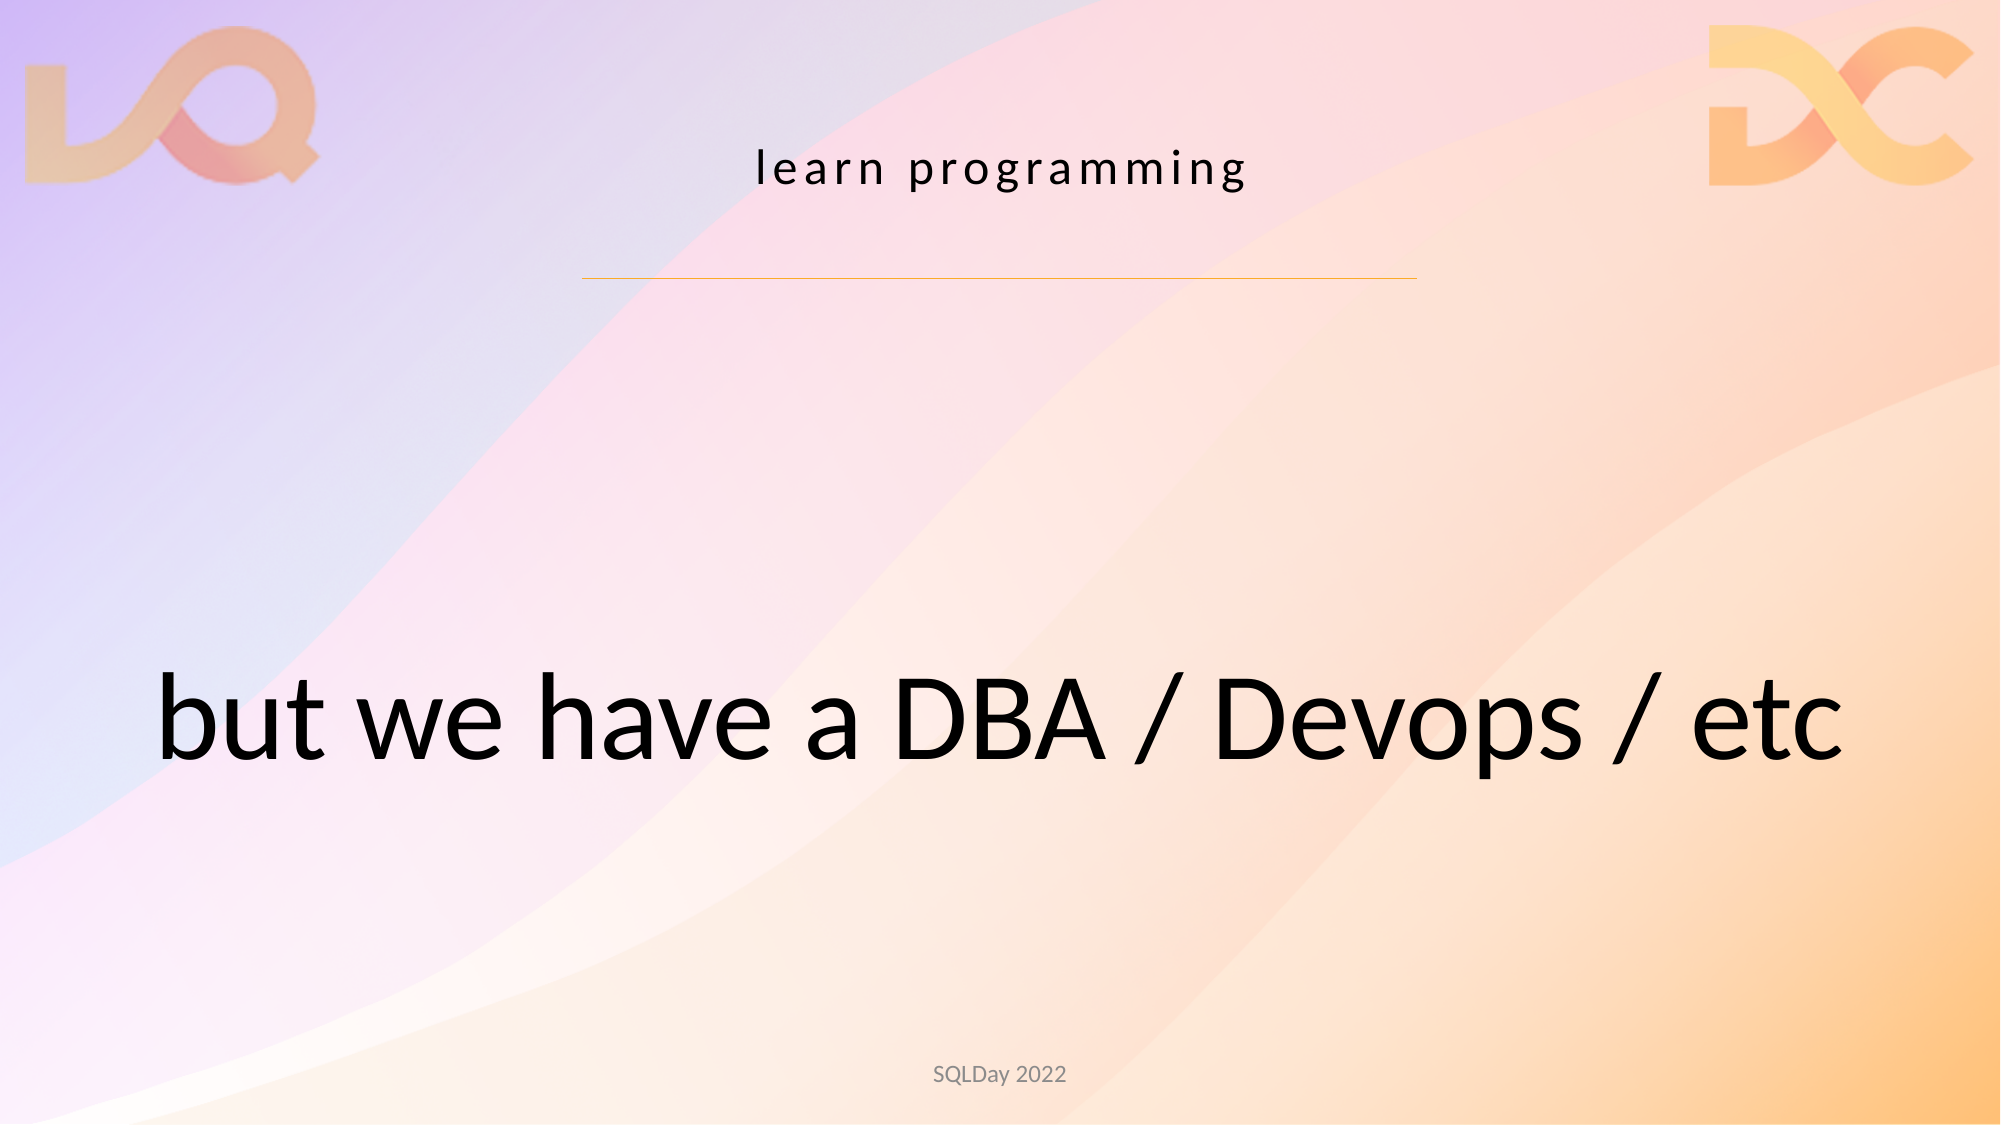

# learn programming
but we have a DBA / Devops / etc
SQLDay 2022